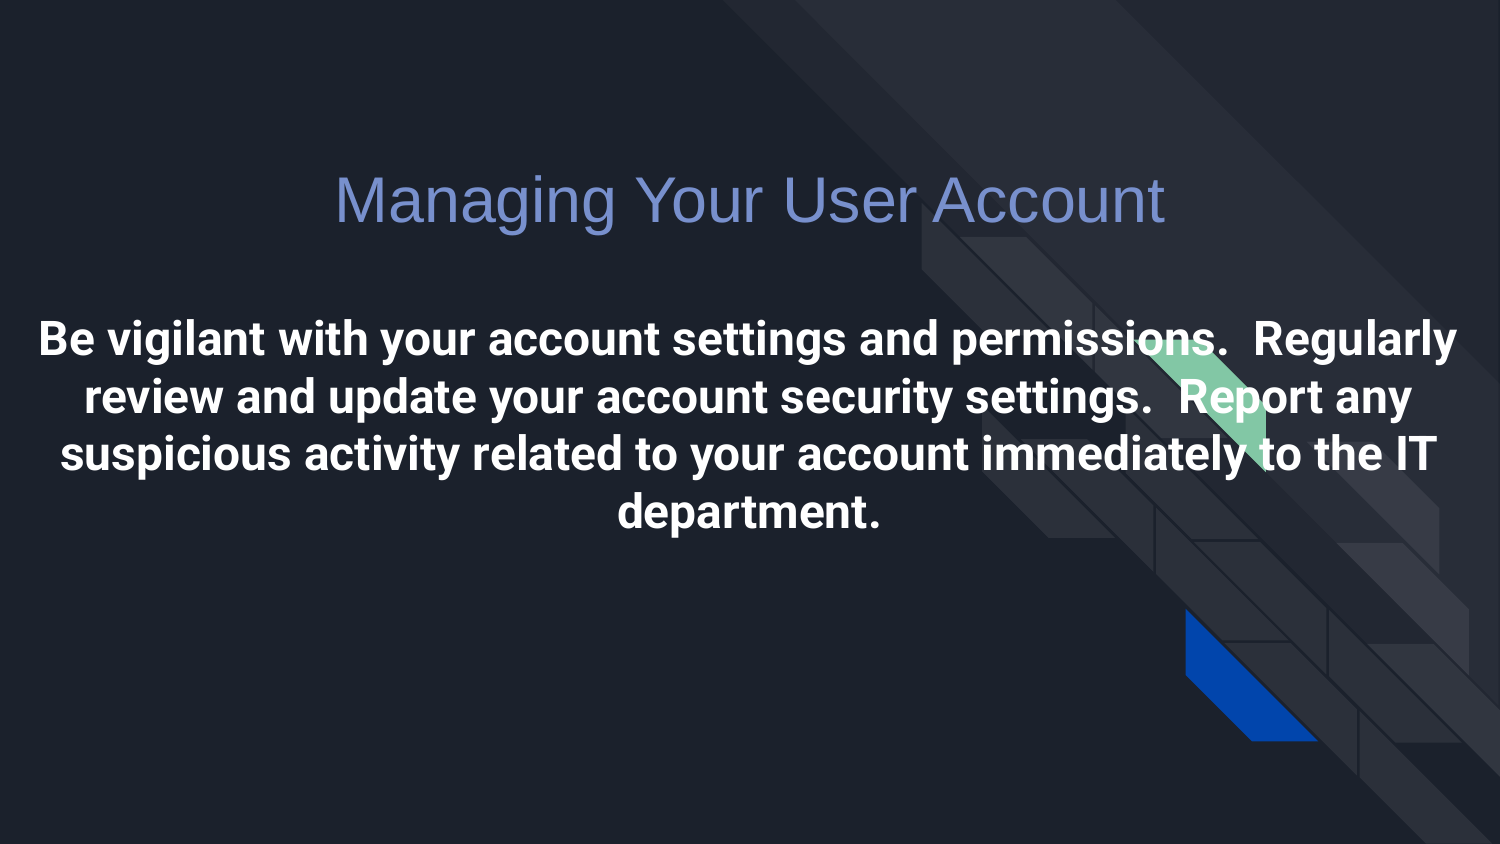

# Managing Your User Account

Be vigilant with your account settings and permissions.  Regularly review and update your account security settings.  Report any suspicious activity related to your account immediately to the IT department.